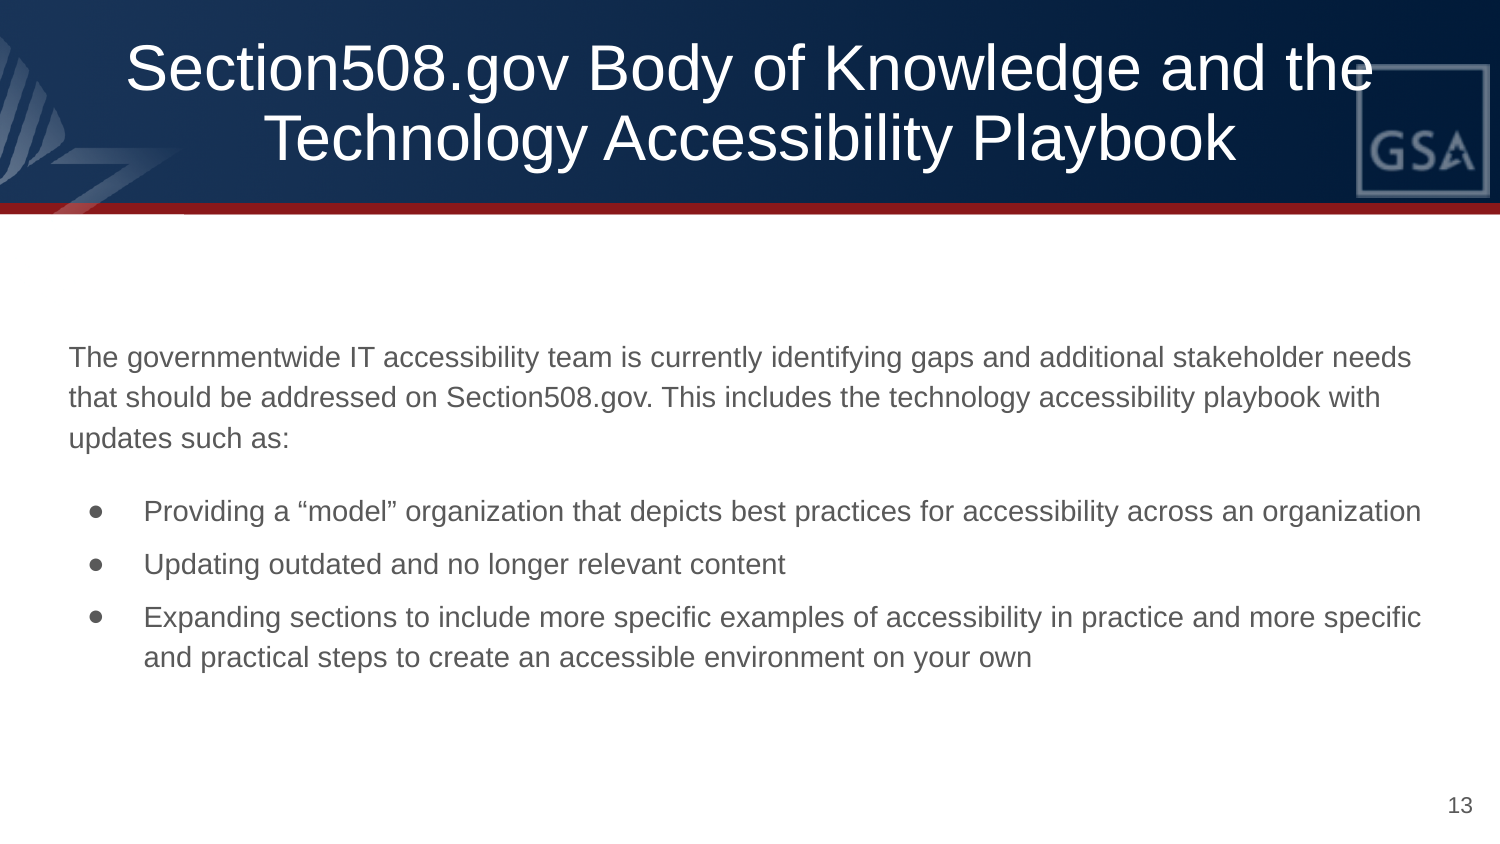

# Section508.gov Body of Knowledge and the Technology Accessibility Playbook
The governmentwide IT accessibility team is currently identifying gaps and additional stakeholder needs that should be addressed on Section508.gov. This includes the technology accessibility playbook with updates such as:
Providing a “model” organization that depicts best practices for accessibility across an organization
Updating outdated and no longer relevant content
Expanding sections to include more specific examples of accessibility in practice and more specific and practical steps to create an accessible environment on your own
13